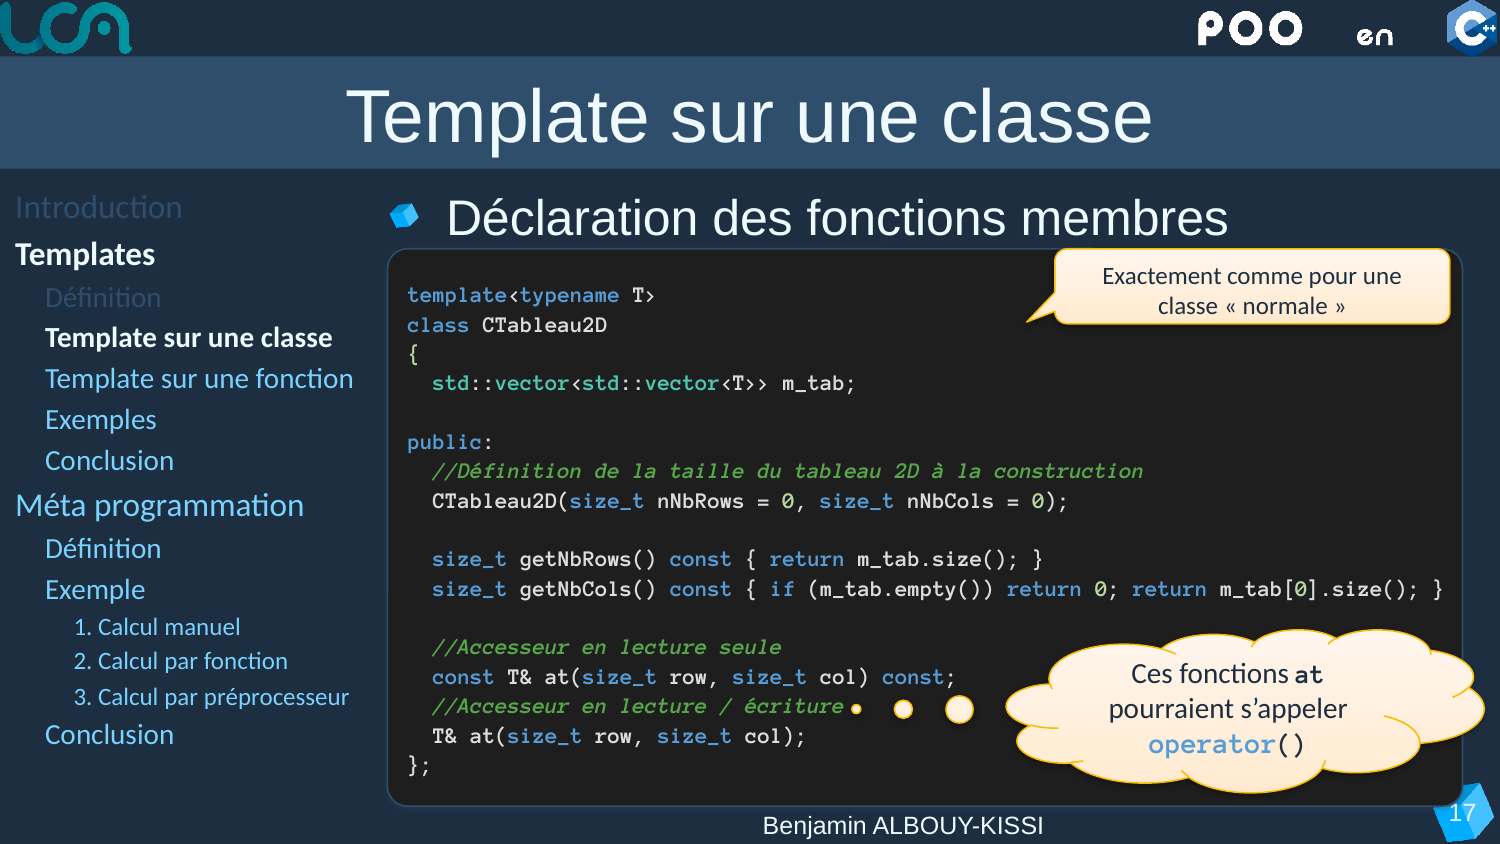

# Template sur une classe
Introduction
Templates
Définition
Template sur une classe
Template sur une fonction
Exemples
Conclusion
Méta programmation
Définition
Exemple
1. Calcul manuel
2. Calcul par fonction
3. Calcul par préprocesseur
Conclusion
Déclaration des fonctions membres
template<typename T>
class CTableau2D
{
  std::vector<std::vector<T>> m_tab;

public:
  //Définition de la taille du tableau 2D à la construction
  CTableau2D(size_t nNbRows = 0, size_t nNbCols = 0);

  size_t getNbRows() const { return m_tab.size(); }
  size_t getNbCols() const { if (m_tab.empty()) return 0; return m_tab[0].size(); }

  //Accesseur en lecture seule
  const T& at(size_t row, size_t col) const;
  //Accesseur en lecture / écriture
  T& at(size_t row, size_t col);
};
Exactement comme pour une classe « normale »
Ces fonctions at pourraient s’appeler operator()
17
Benjamin ALBOUY-KISSI